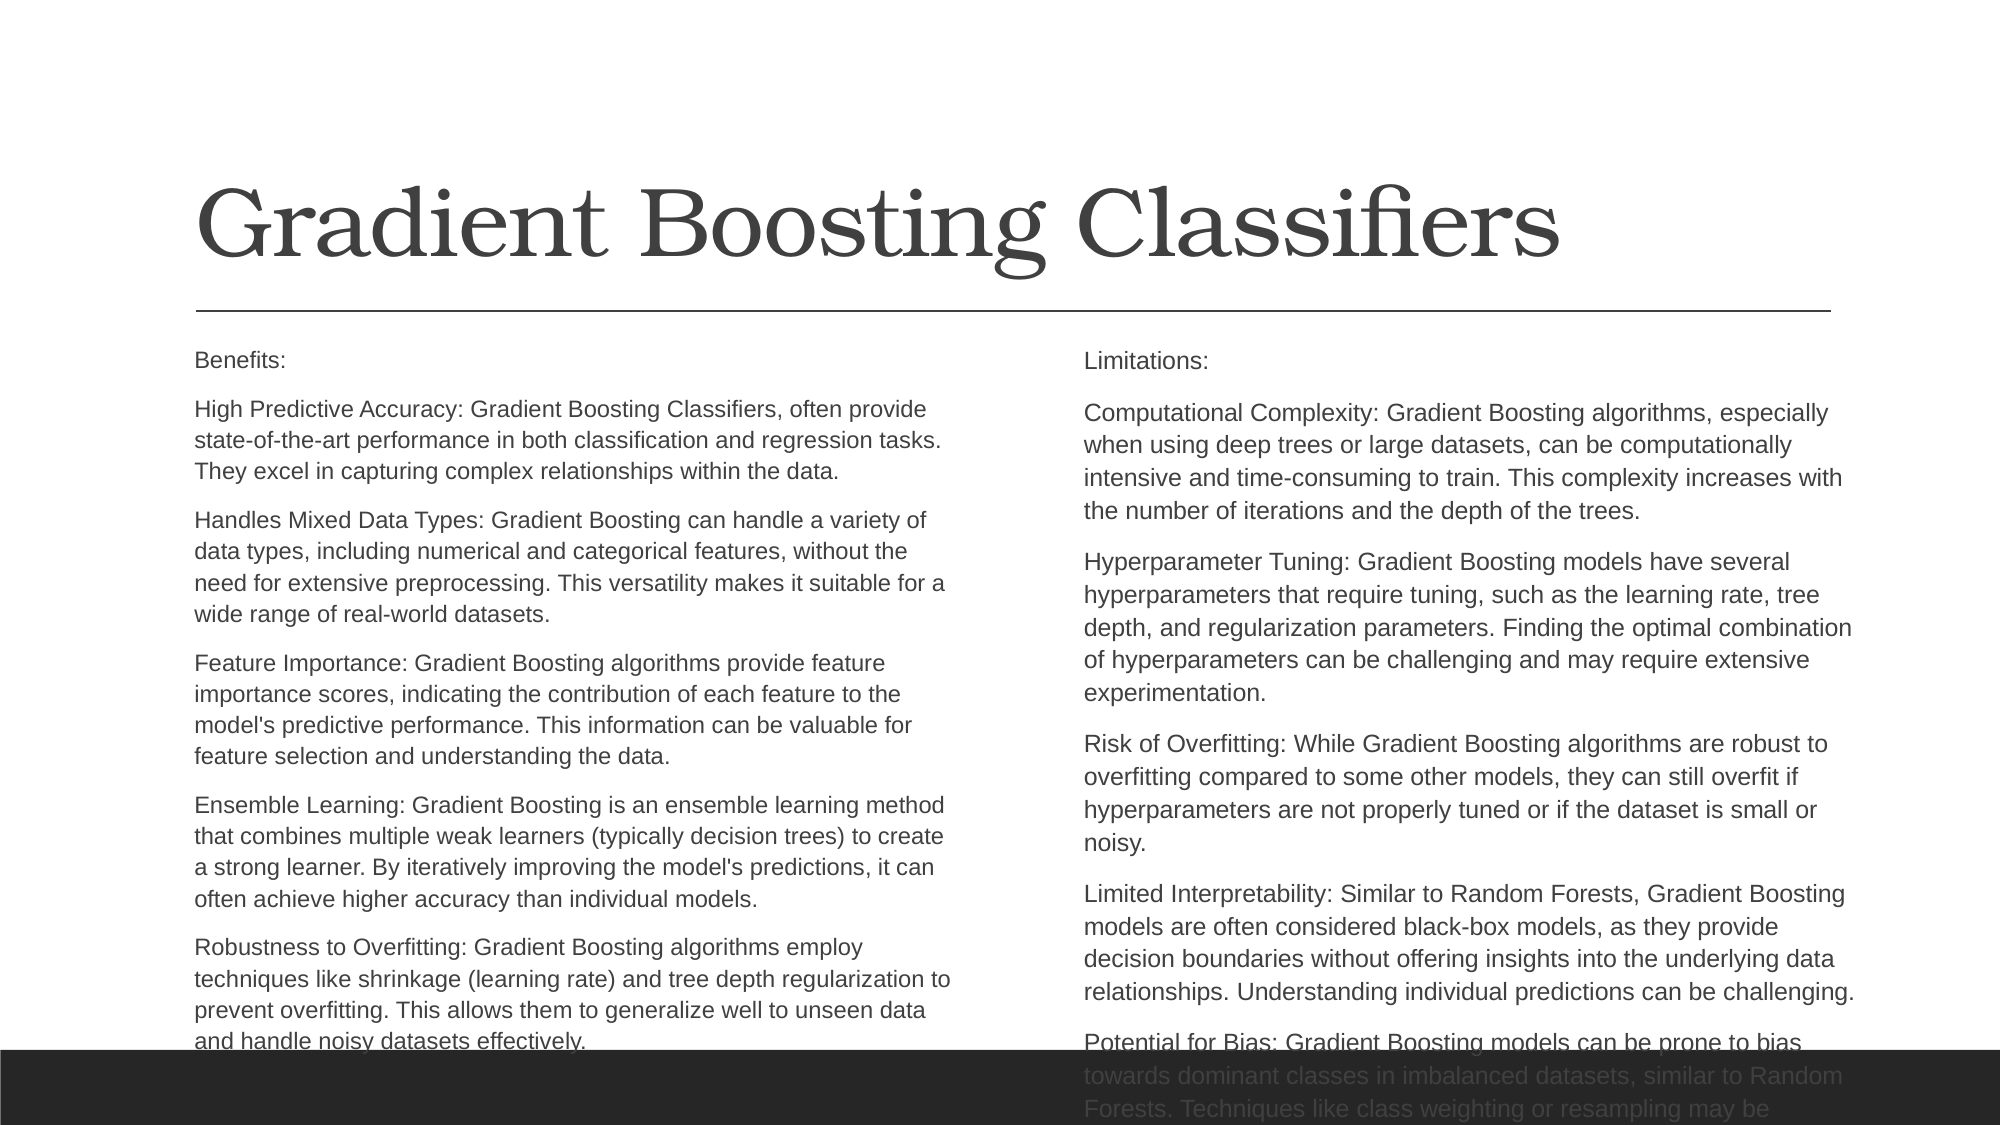

# Gradient Boosting Classifiers
Benefits:
High Predictive Accuracy: Gradient Boosting Classifiers, often provide state-of-the-art performance in both classification and regression tasks. They excel in capturing complex relationships within the data.
Handles Mixed Data Types: Gradient Boosting can handle a variety of data types, including numerical and categorical features, without the need for extensive preprocessing. This versatility makes it suitable for a wide range of real-world datasets.
Feature Importance: Gradient Boosting algorithms provide feature importance scores, indicating the contribution of each feature to the model's predictive performance. This information can be valuable for feature selection and understanding the data.
Ensemble Learning: Gradient Boosting is an ensemble learning method that combines multiple weak learners (typically decision trees) to create a strong learner. By iteratively improving the model's predictions, it can often achieve higher accuracy than individual models.
Robustness to Overfitting: Gradient Boosting algorithms employ techniques like shrinkage (learning rate) and tree depth regularization to prevent overfitting. This allows them to generalize well to unseen data and handle noisy datasets effectively.
Limitations:
Computational Complexity: Gradient Boosting algorithms, especially when using deep trees or large datasets, can be computationally intensive and time-consuming to train. This complexity increases with the number of iterations and the depth of the trees.
Hyperparameter Tuning: Gradient Boosting models have several hyperparameters that require tuning, such as the learning rate, tree depth, and regularization parameters. Finding the optimal combination of hyperparameters can be challenging and may require extensive experimentation.
Risk of Overfitting: While Gradient Boosting algorithms are robust to overfitting compared to some other models, they can still overfit if hyperparameters are not properly tuned or if the dataset is small or noisy.
Limited Interpretability: Similar to Random Forests, Gradient Boosting models are often considered black-box models, as they provide decision boundaries without offering insights into the underlying data relationships. Understanding individual predictions can be challenging.
Potential for Bias: Gradient Boosting models can be prone to bias towards dominant classes in imbalanced datasets, similar to Random Forests. Techniques like class weighting or resampling may be necessary to address this issue.